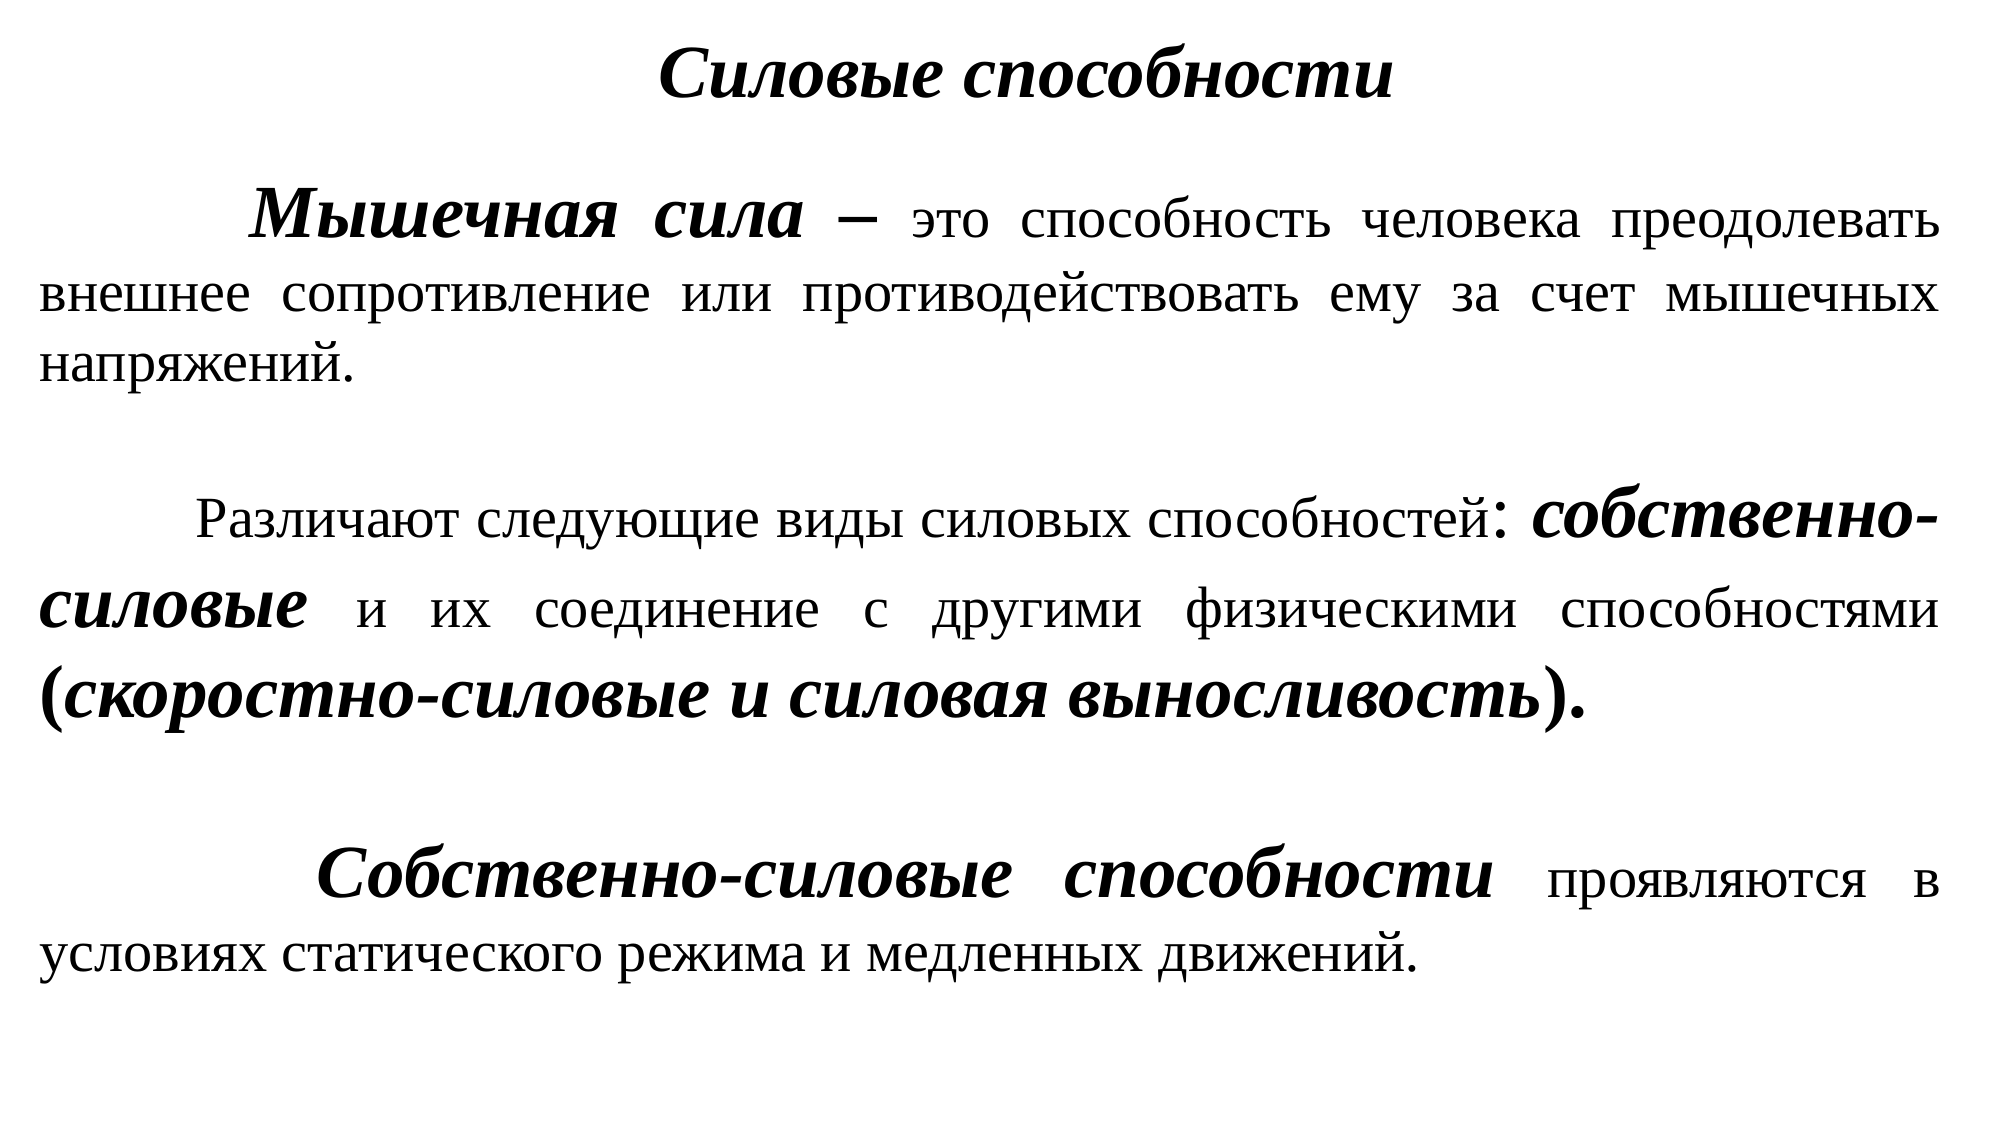

Силовые способности

    Мышечная сила – это способность человека преодолевать внешнее сопротивление или противодействовать ему за счет мышечных напряжений.

    Различают следующие виды силовых способностей: собственно-силовые и их соединение с другими физическими способностями (скоростно-силовые и силовая выносливость).

    Собственно-силовые способности проявляются в условиях статического режима и медленных движений.